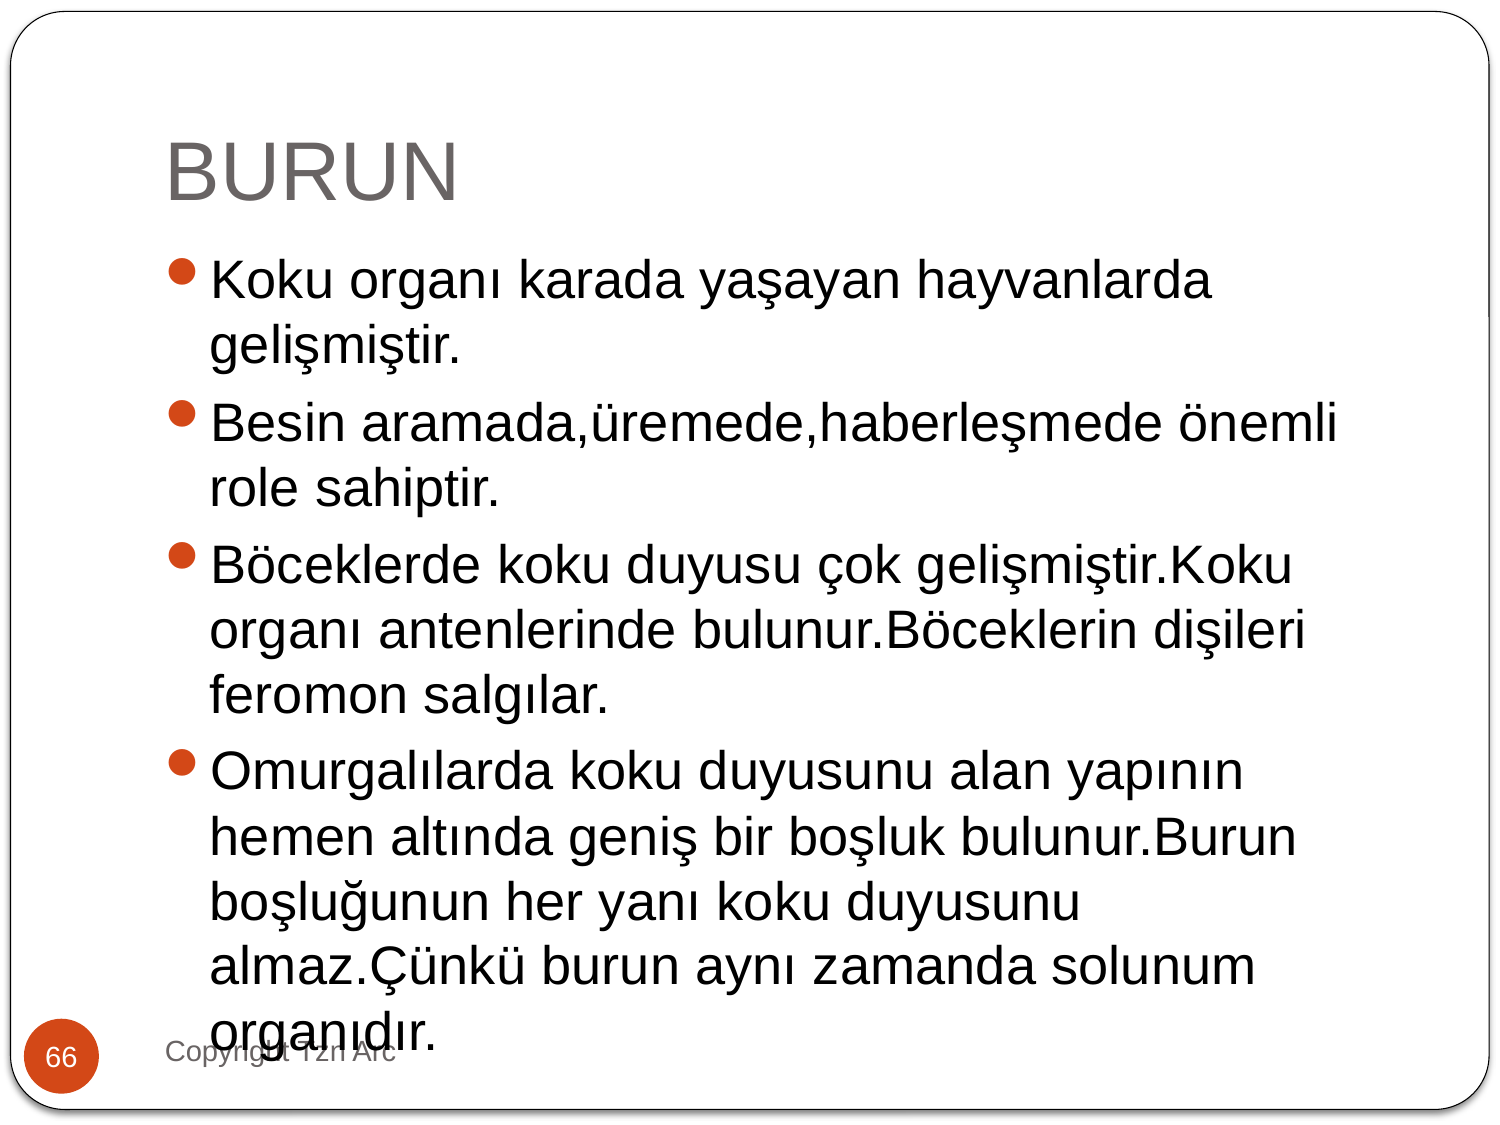

# BURUN
Koku organı karada yaşayan hayvanlarda gelişmiştir.
Besin aramada,üremede,haberleşmede önemli role sahiptir.
Böceklerde koku duyusu çok gelişmiştir.Koku organı antenlerinde bulunur.Böceklerin dişileri feromon salgılar.
Omurgalılarda koku duyusunu alan yapının hemen altında geniş bir boşluk bulunur.Burun boşluğunun her yanı koku duyusunu almaz.Çünkü burun aynı zamanda solunum organıdır.
Copyright Tzn Arc
66